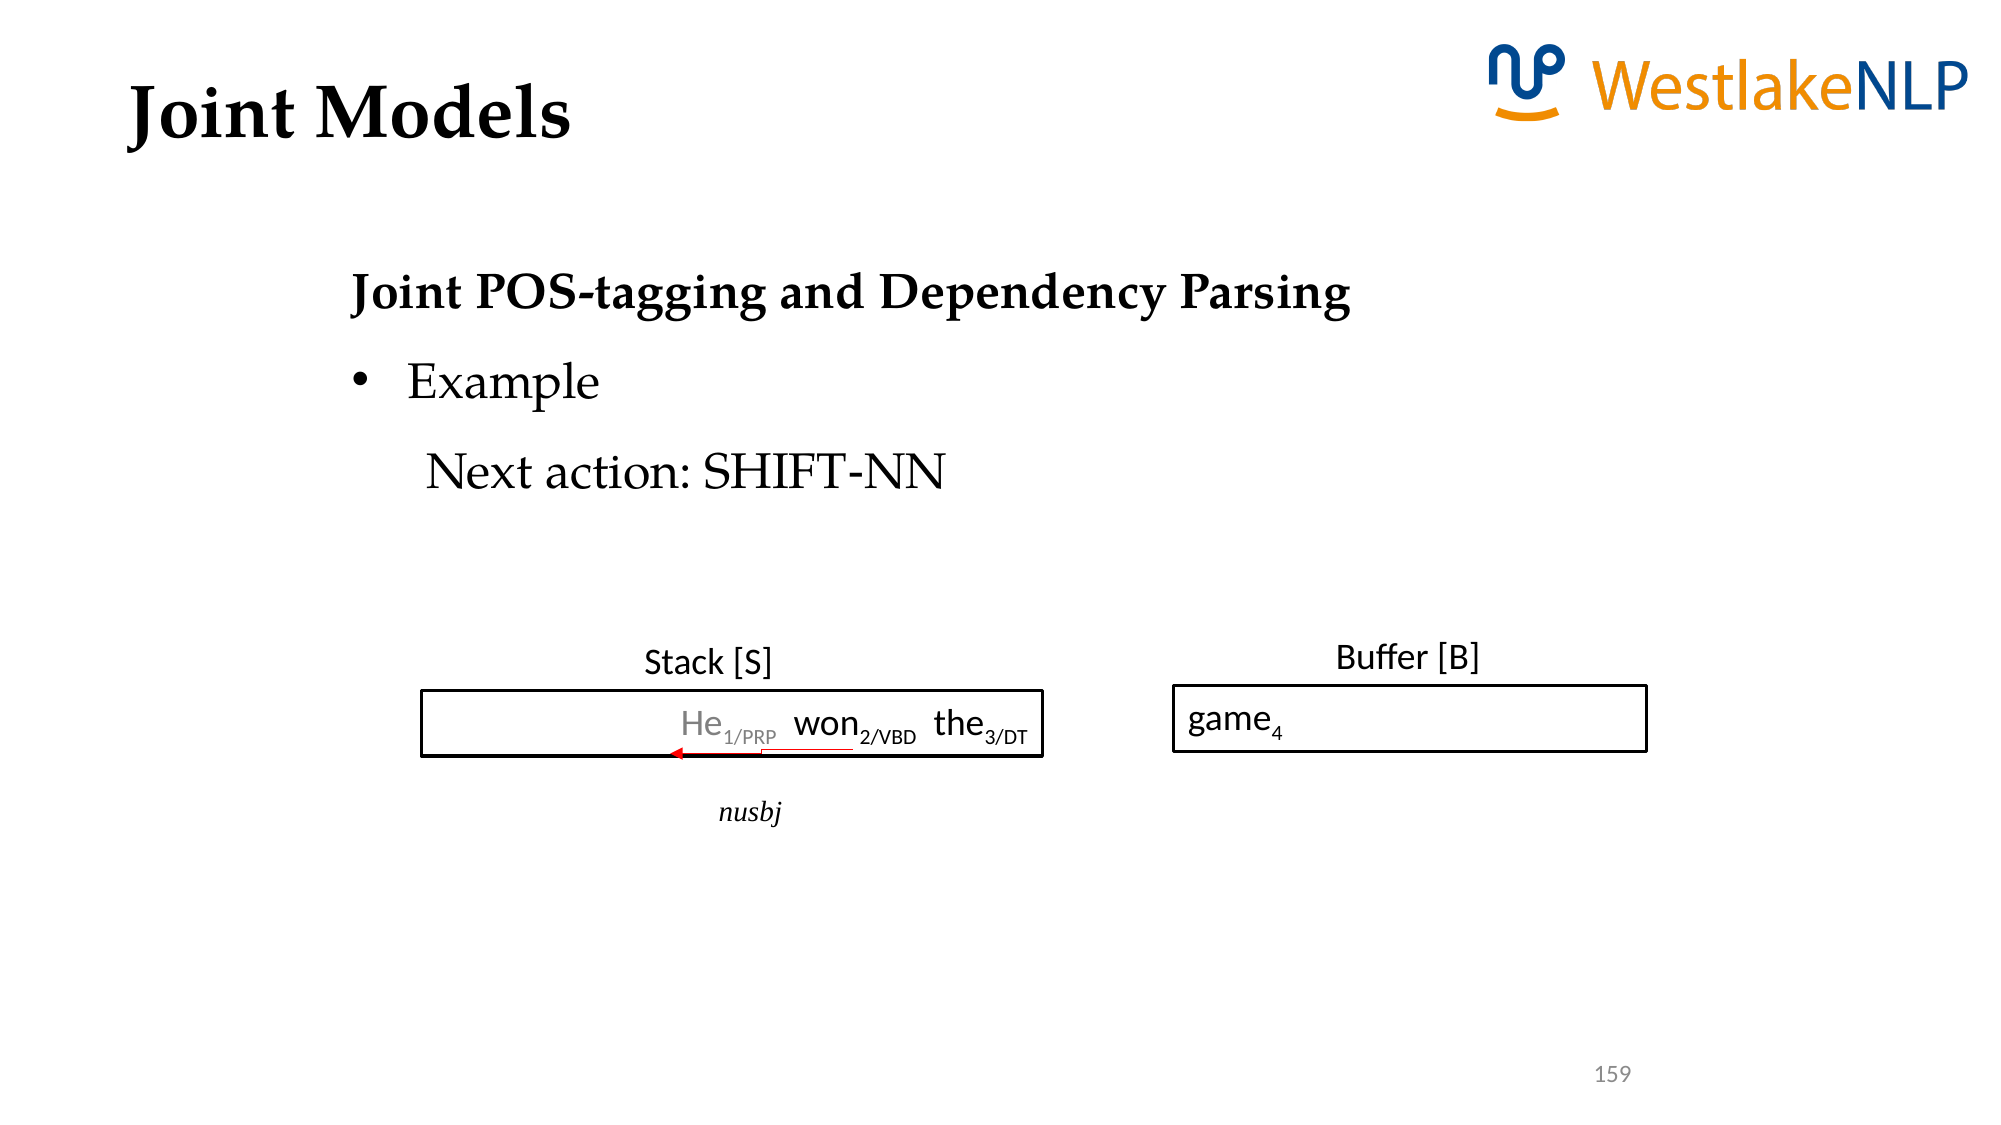

Joint Models
Joint POS-tagging and Dependency Parsing
Example
Next action: SHIFT-NN
Buffer [B]
Stack [S]
game4
He1/PRP  won2/VBD  the3/DT
nusbj
159